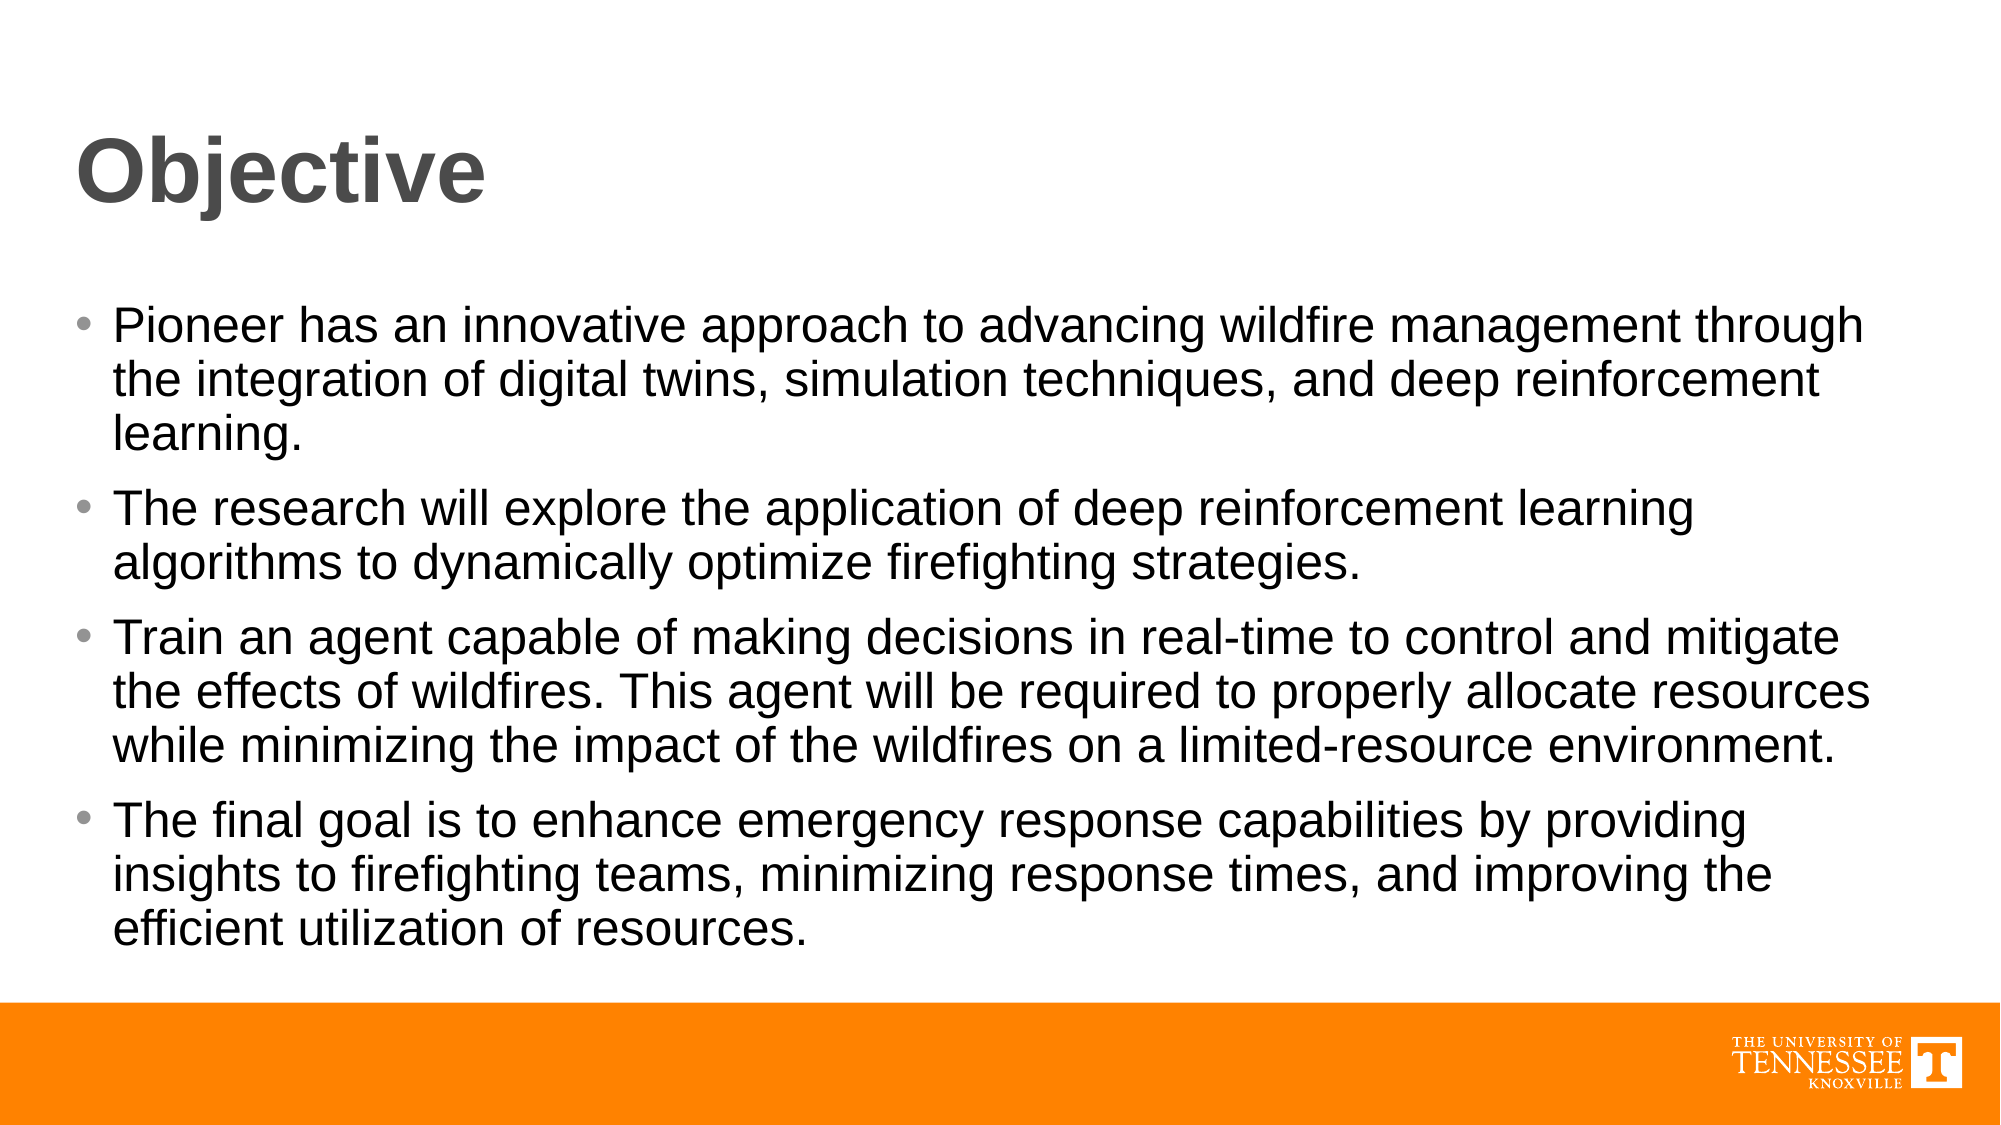

# Objective
Pioneer has an innovative approach to advancing wildfire management through the integration of digital twins, simulation techniques, and deep reinforcement learning.
The research will explore the application of deep reinforcement learning algorithms to dynamically optimize firefighting strategies.
Train an agent capable of making decisions in real-time to control and mitigate the effects of wildfires. This agent will be required to properly allocate resources while minimizing the impact of the wildfires on a limited-resource environment.
The final goal is to enhance emergency response capabilities by providing insights to firefighting teams, minimizing response times, and improving the efficient utilization of resources.